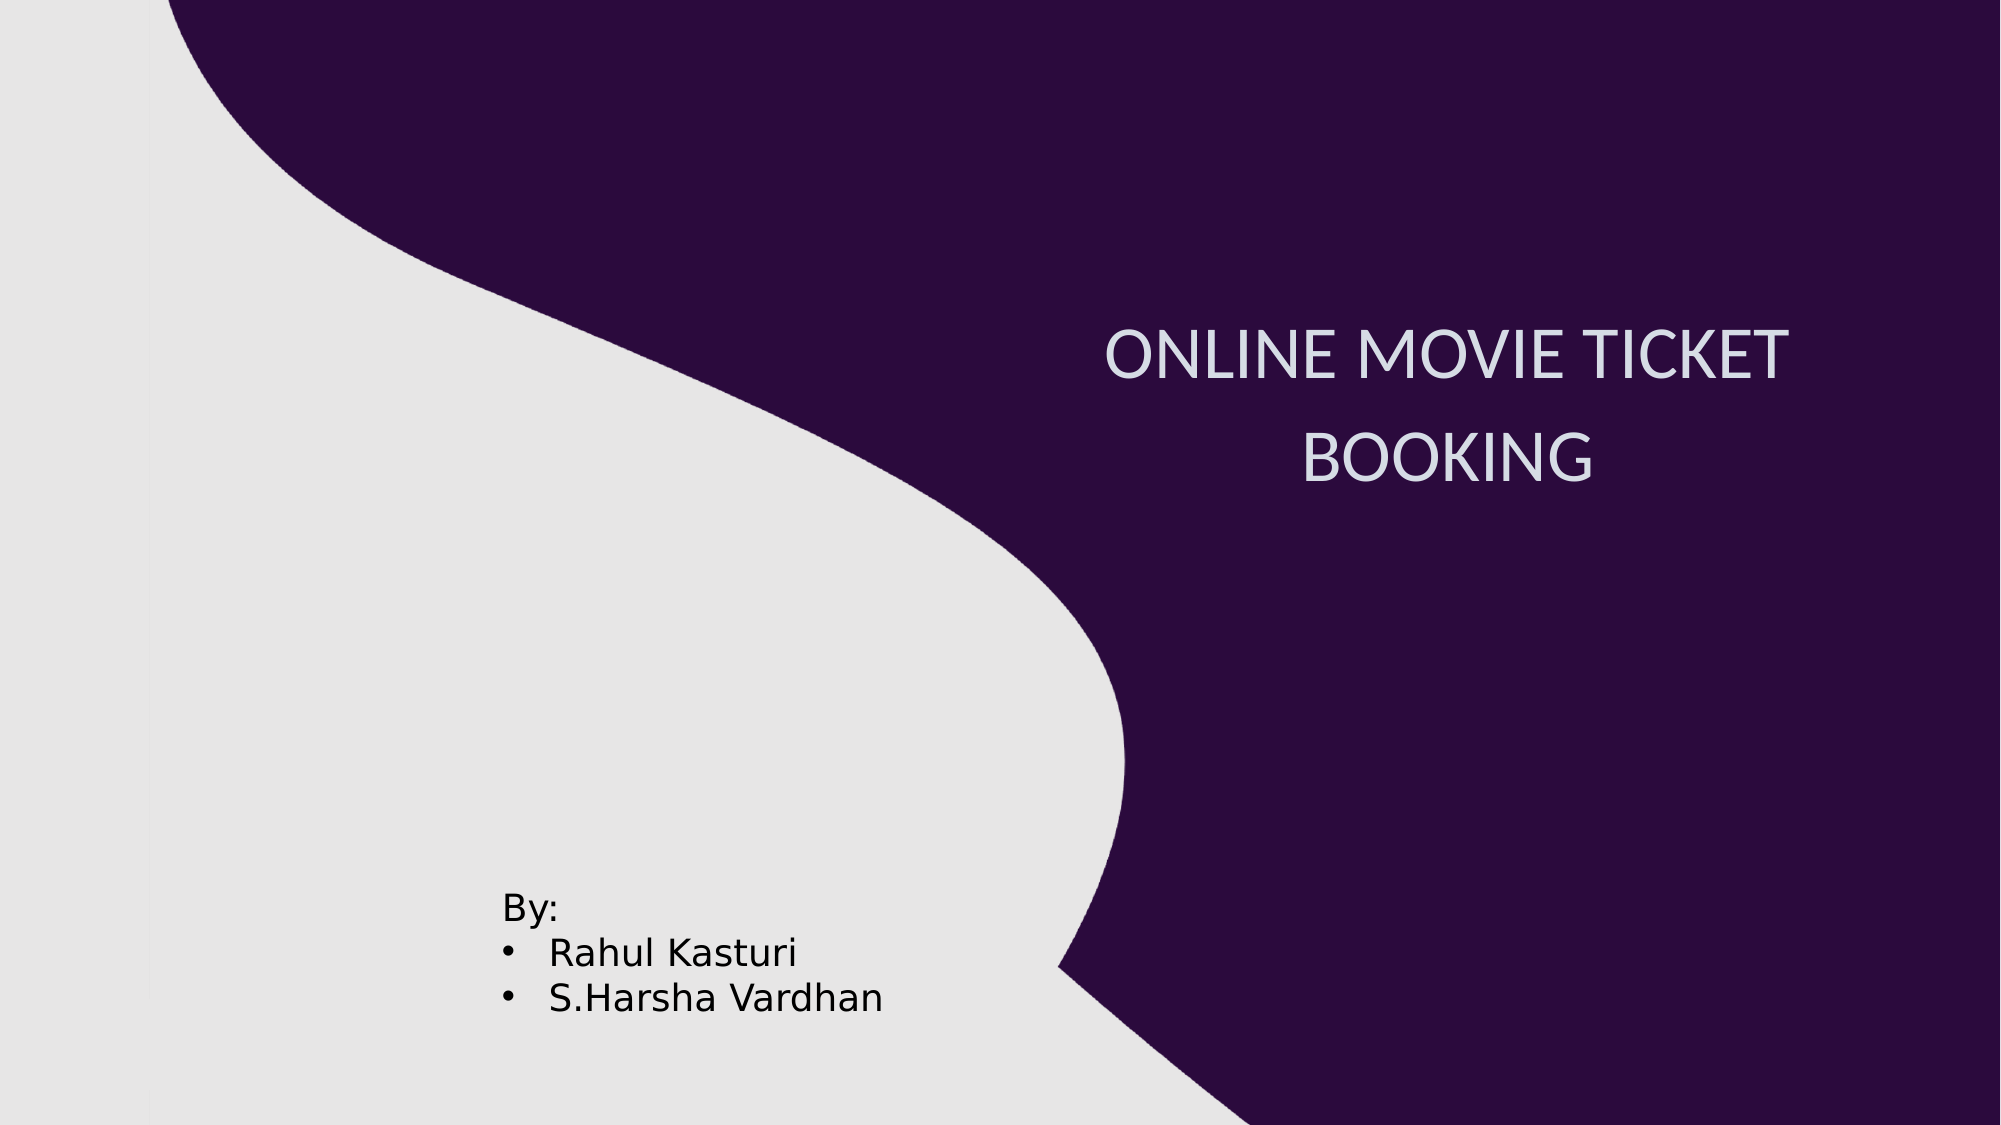

ONLINE MOVIE TICKET BOOKING
By:
Rahul Kasturi
S.Harsha Vardhan